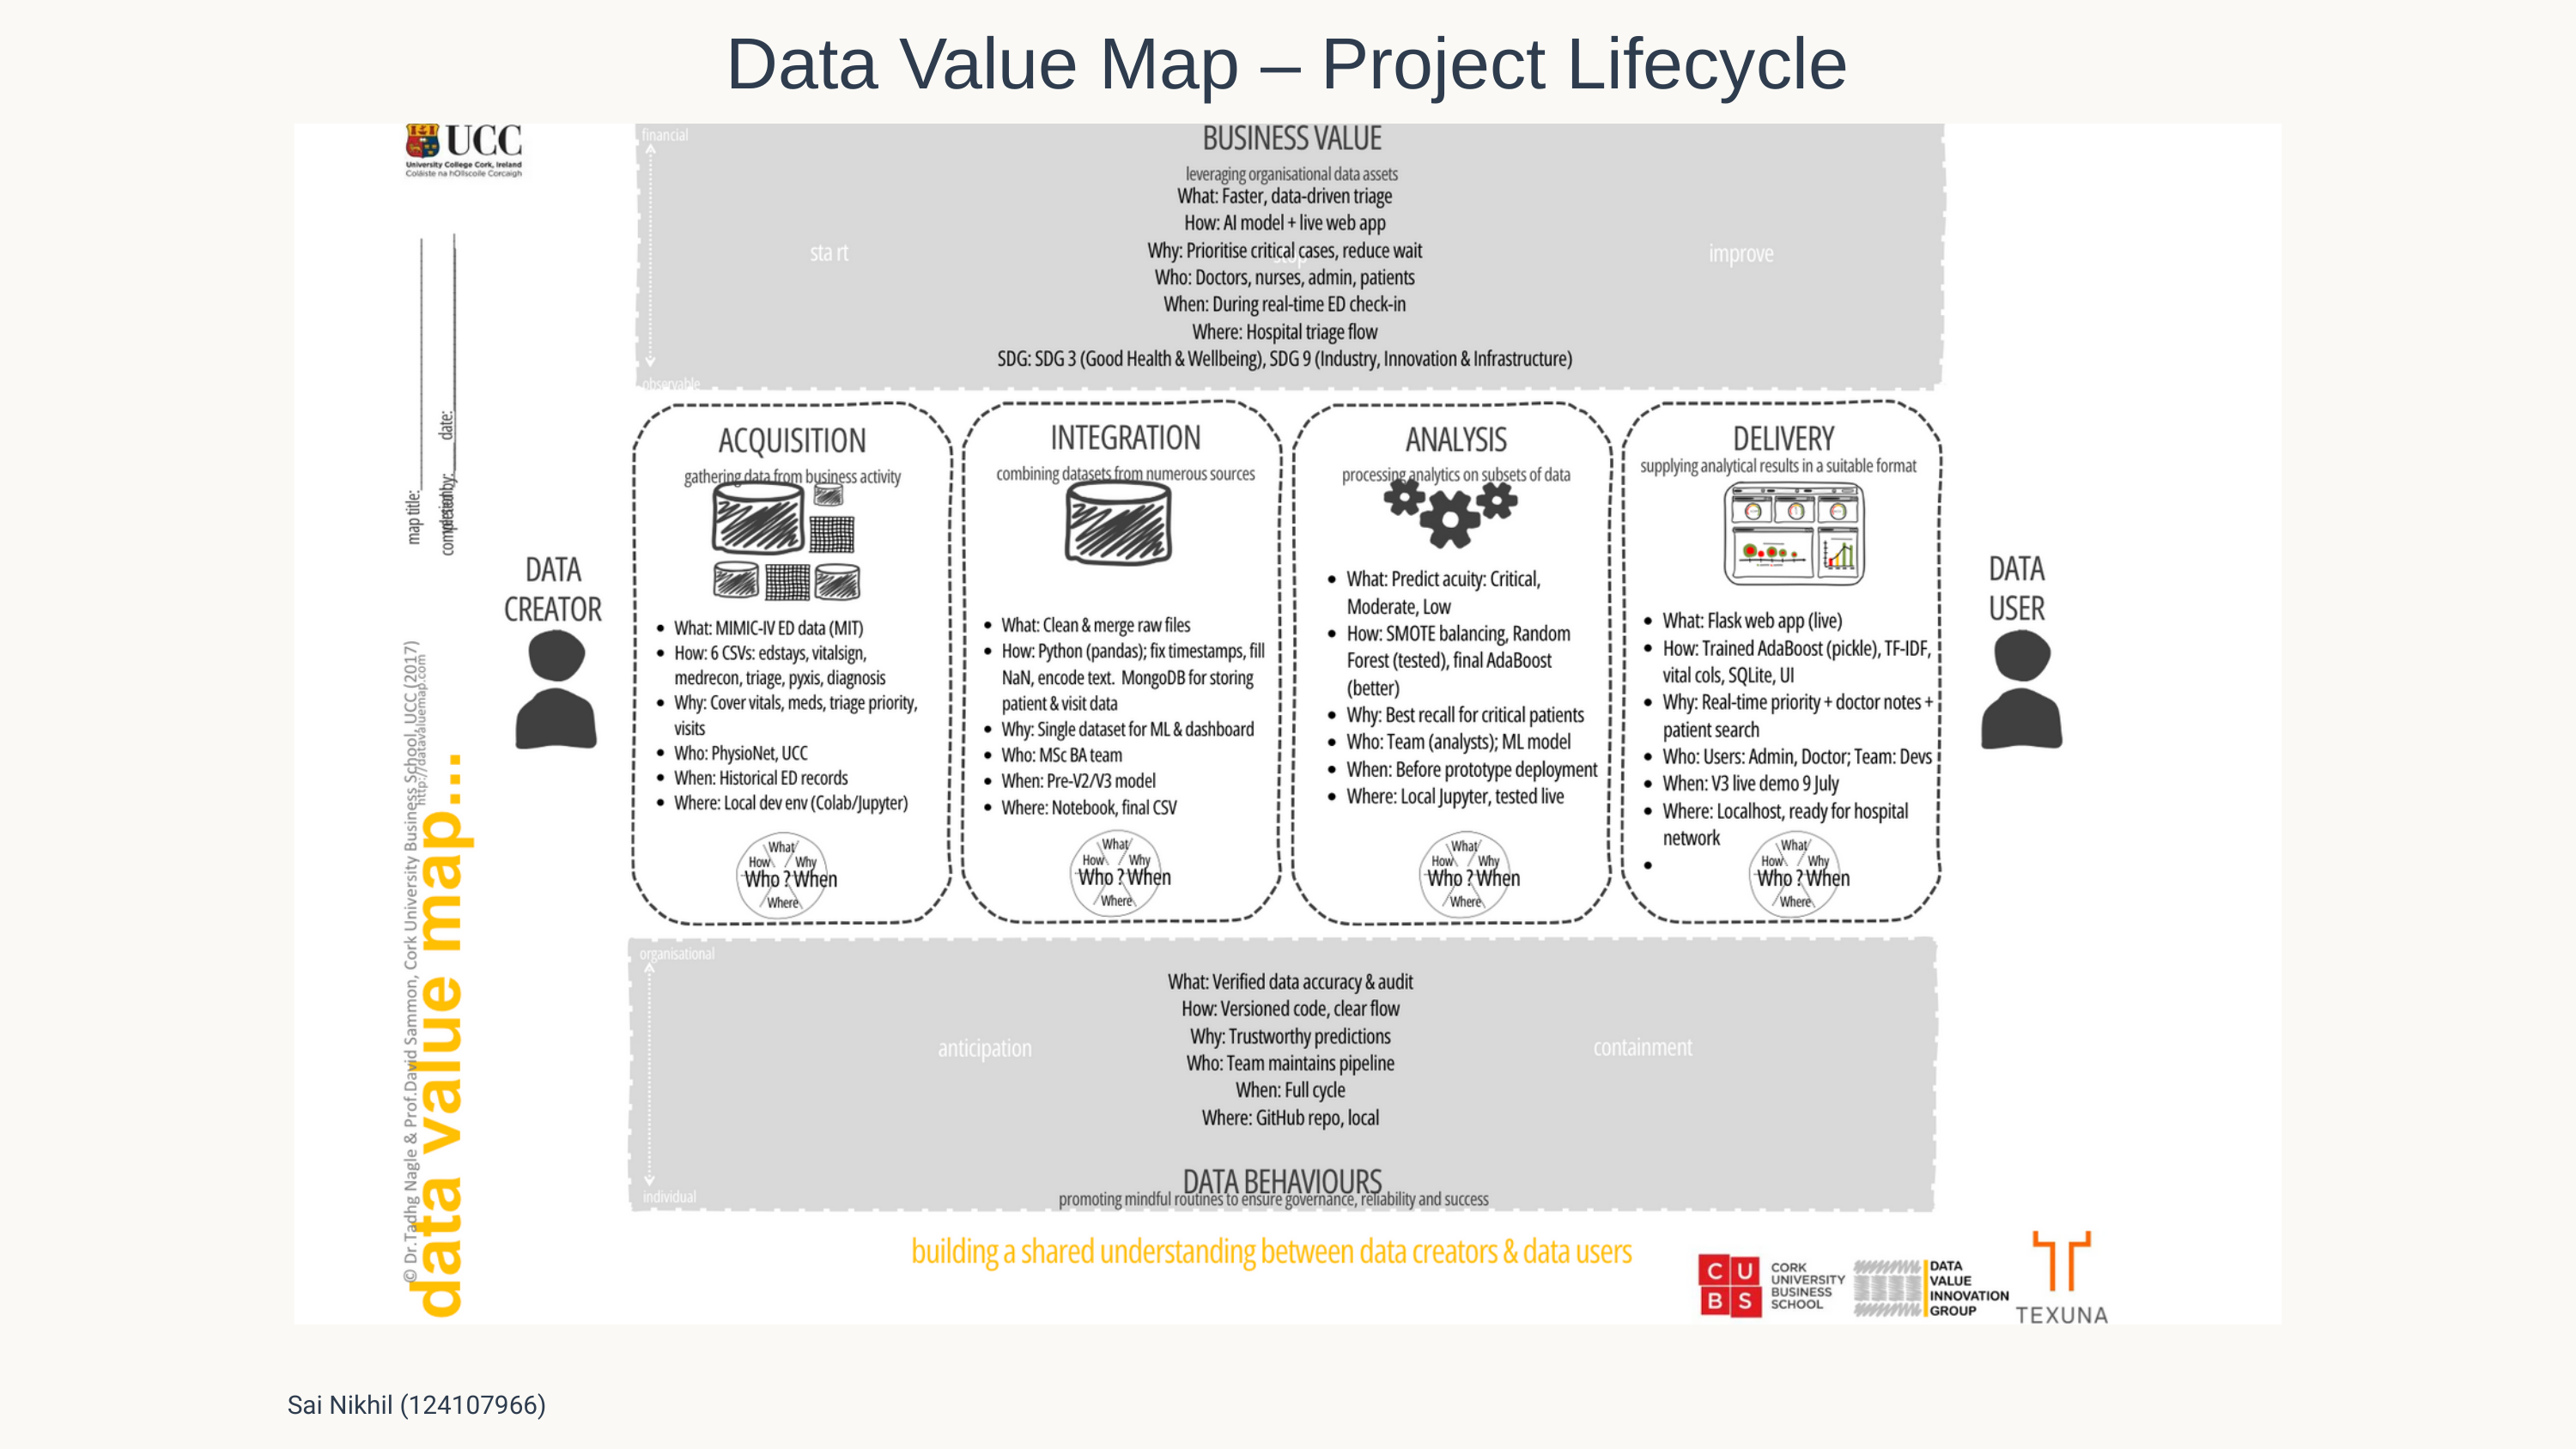

Data Value Map – Project Lifecycle

Sai Nikhil (124107966)